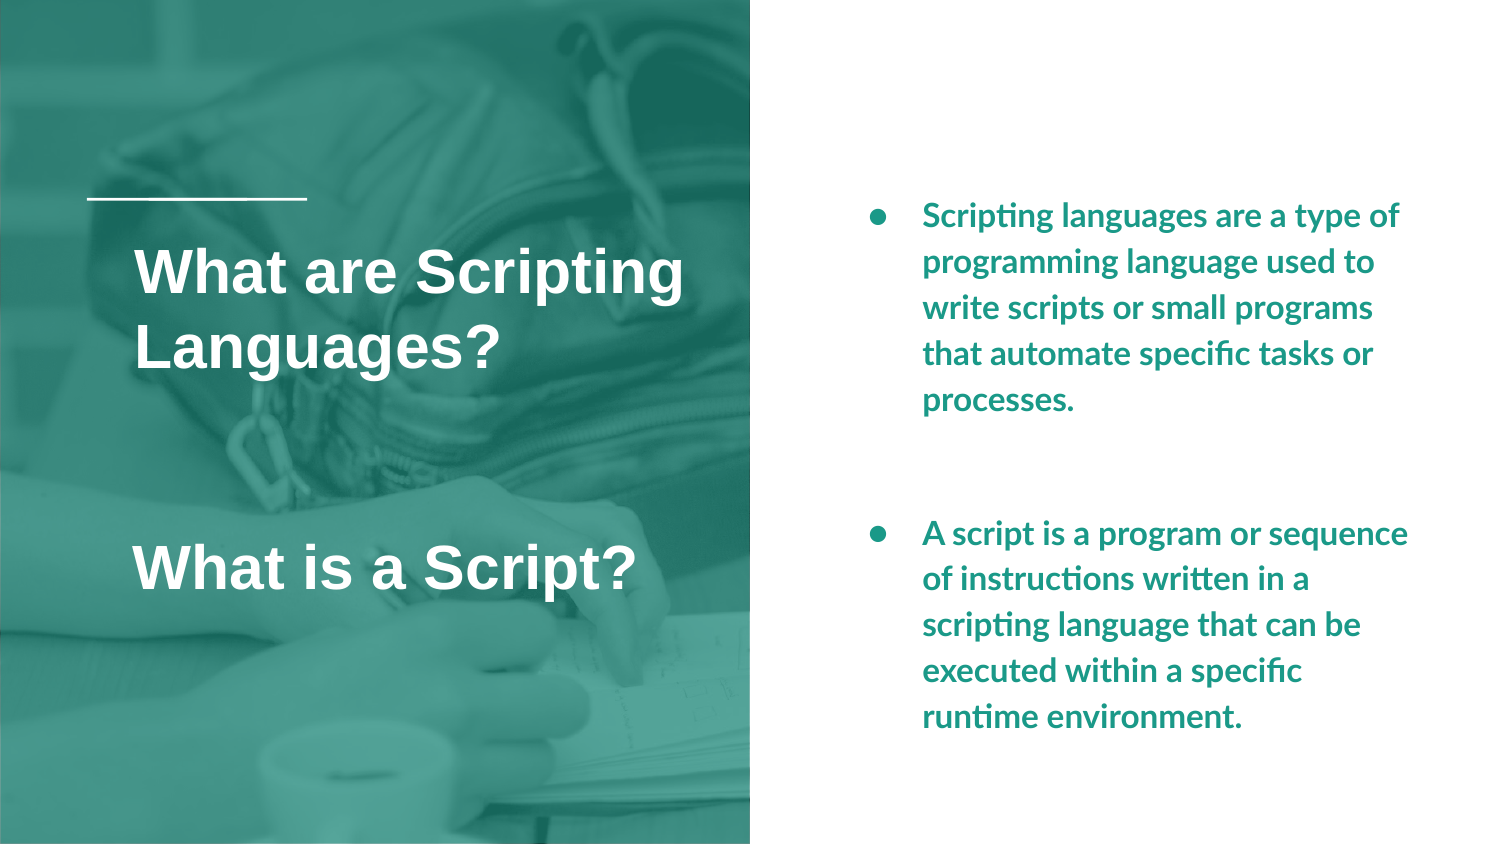

Scripting languages are a type of programming language used to write scripts or small programs that automate specific tasks or processes.

A script is a program or sequence of instructions written in a scripting language that can be executed within a specific runtime environment.

# What are Scripting Languages?
What is a Script?